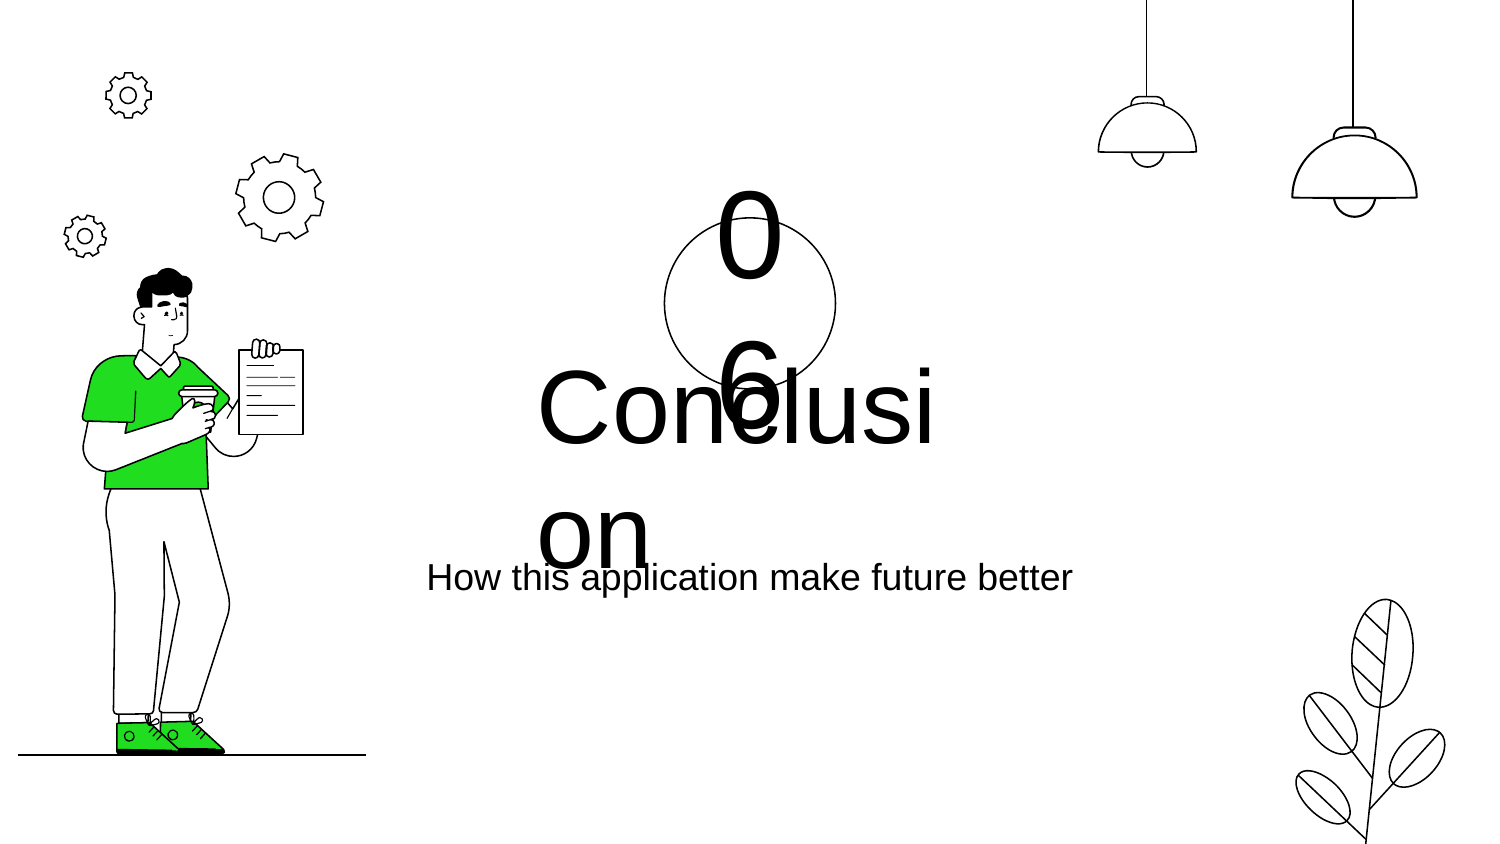

06

# Conclusion
How this application make future better